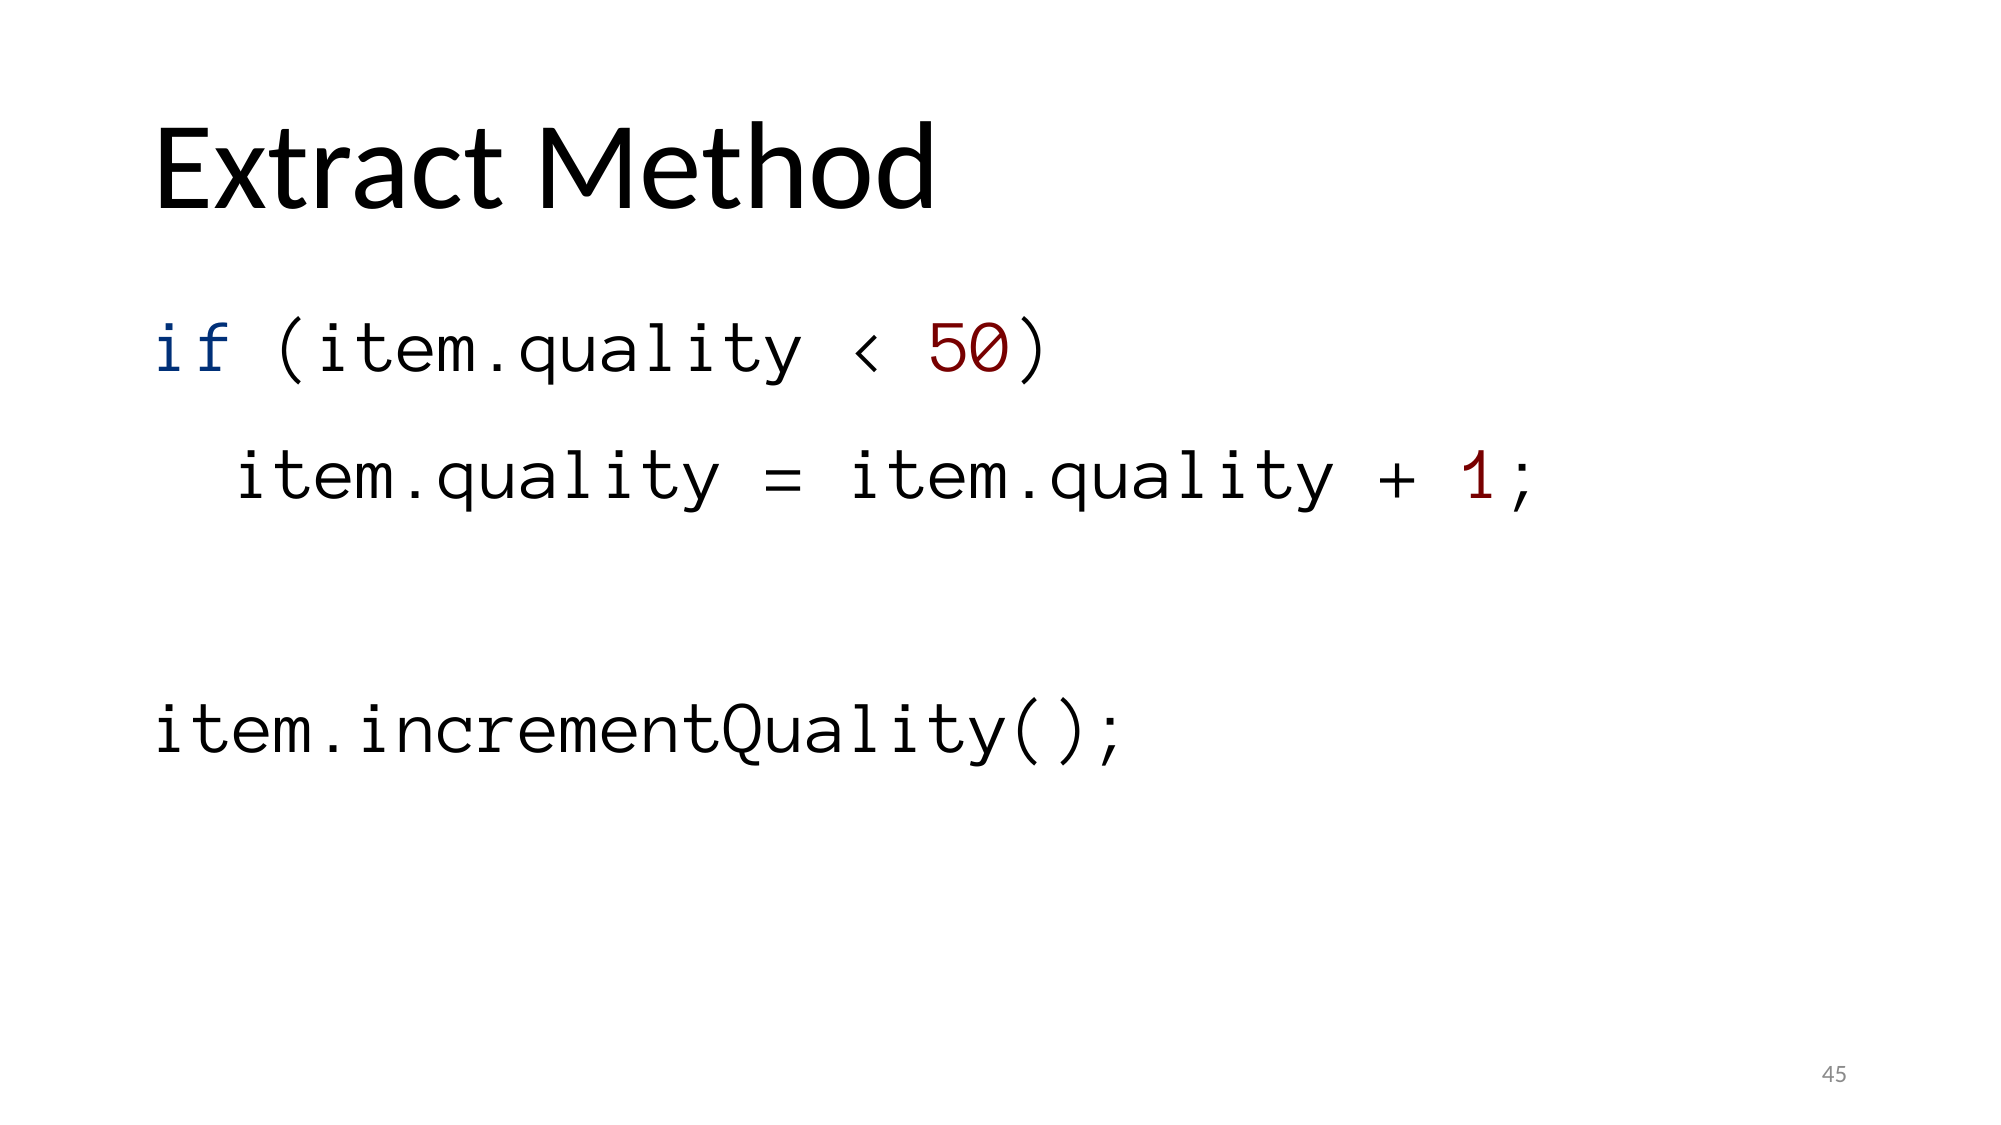

# Extract Method
if (item.quality < 50)
  item.quality = item.quality + 1;

item.incrementQuality();
45